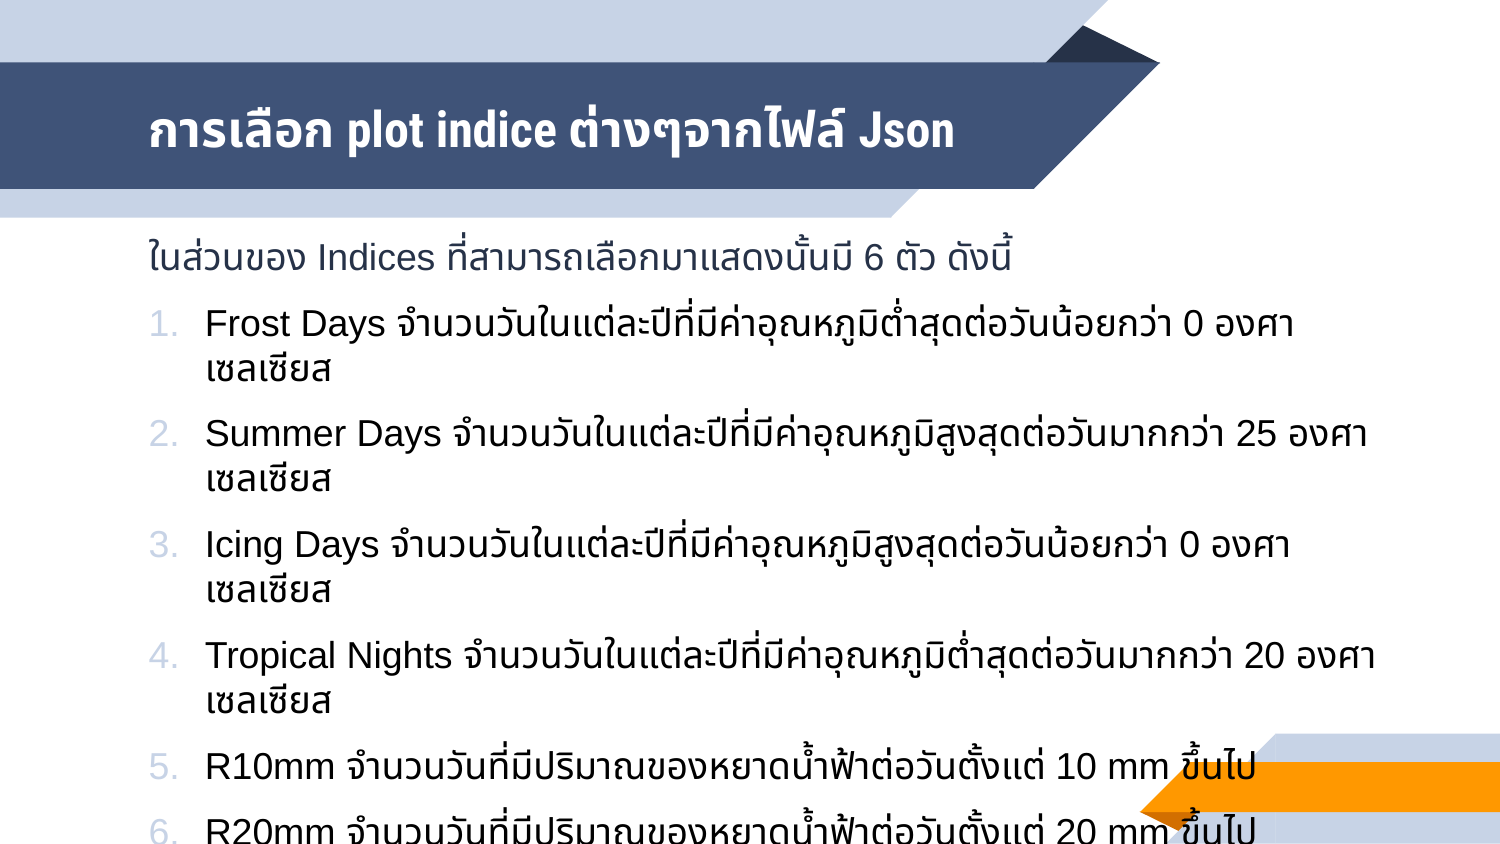

# การเลือก plot indice ต่างๆจากไฟล์ Json
ในส่วนของ Indices ที่สามารถเลือกมาแสดงนั้นมี 6 ตัว ดังนี้
Frost Days จำนวนวันในแต่ละปีที่มีค่าอุณหภูมิต่ำสุดต่อวันน้อยกว่า 0 องศาเซลเซียส
Summer Days จำนวนวันในแต่ละปีที่มีค่าอุณหภูมิสูงสุดต่อวันมากกว่า 25 องศาเซลเซียส
Icing Days จำนวนวันในแต่ละปีที่มีค่าอุณหภูมิสูงสุดต่อวันน้อยกว่า 0 องศาเซลเซียส
Tropical Nights จำนวนวันในแต่ละปีที่มีค่าอุณหภูมิต่ำสุดต่อวันมากกว่า 20 องศาเซลเซียส
R10mm จำนวนวันที่มีปริมาณของหยาดน้ำฟ้าต่อวันตั้งแต่ 10 mm ขึ้นไป
R20mm จำนวนวันที่มีปริมาณของหยาดน้ำฟ้าต่อวันตั้งแต่ 20 mm ขึ้นไป